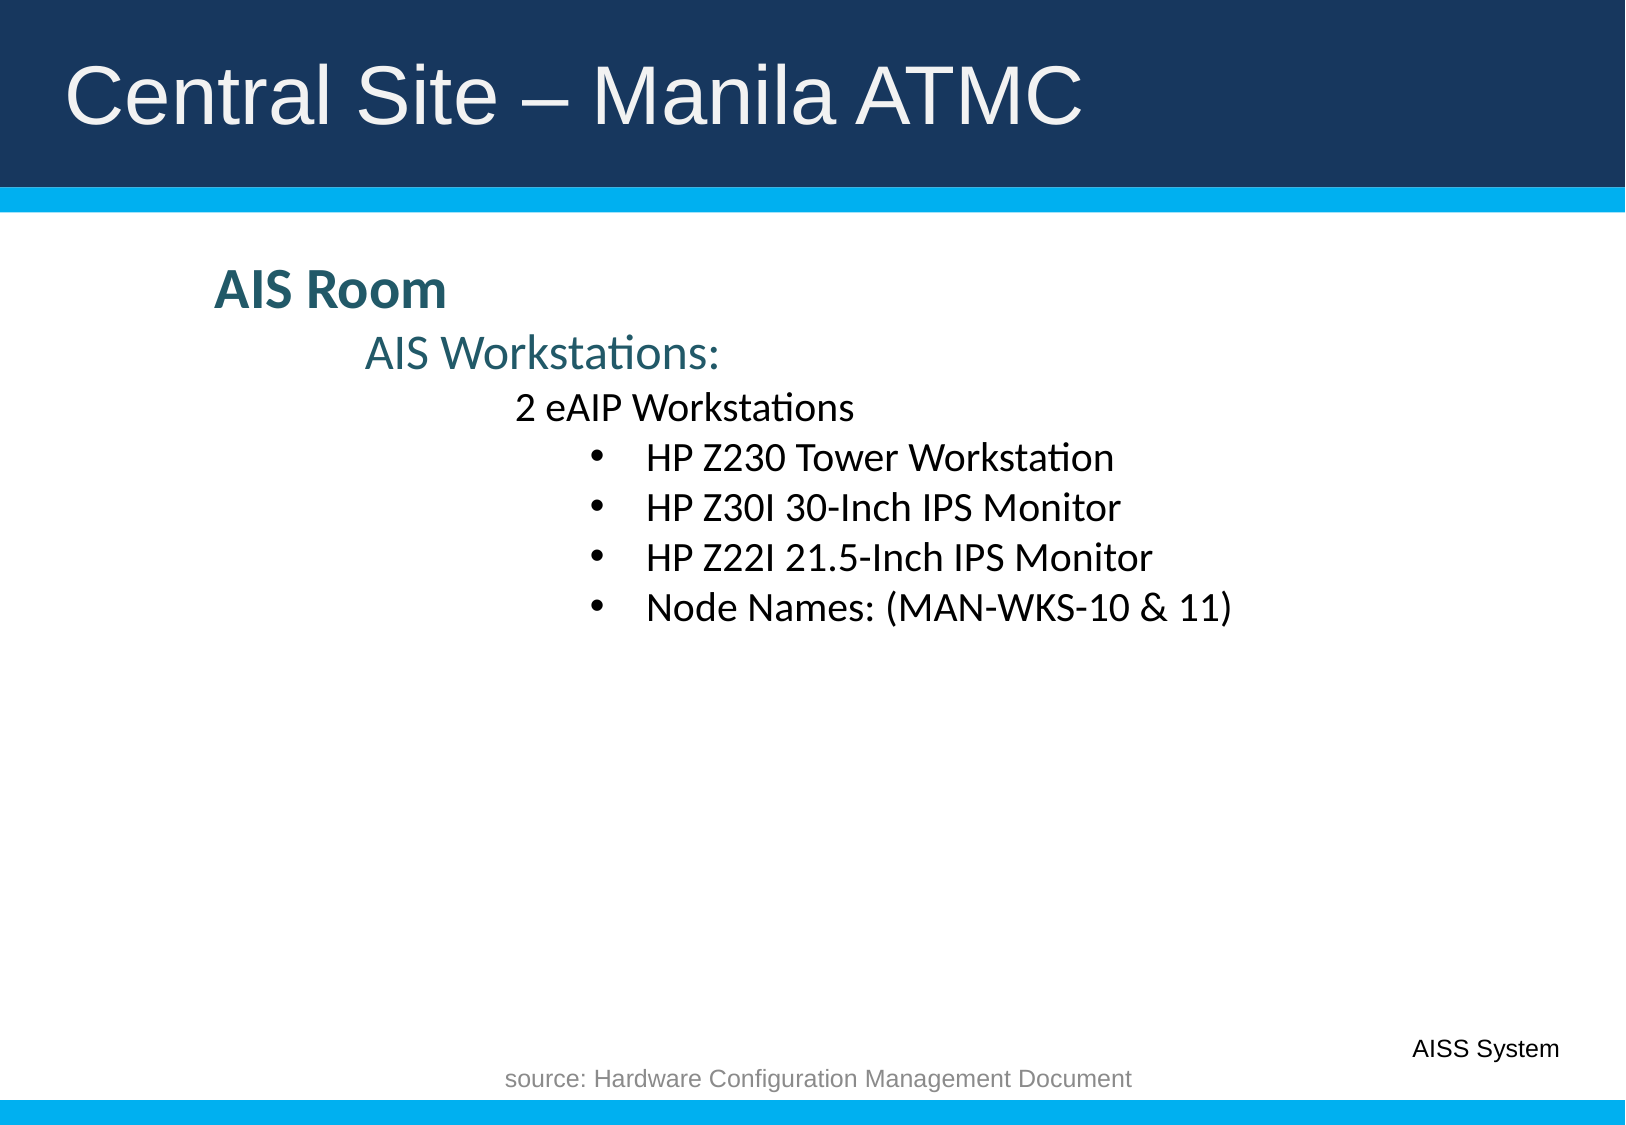

Central Site – Manila ATMC

Title

	AIS Room
		AIS Workstations:
			2 eAIP Workstations
HP Z230 Tower Workstation
HP Z30I 30-Inch IPS Monitor
HP Z22I 21.5-Inch IPS Monitor
Node Names: (MAN-WKS-10 & 11)

AISS System
source: Hardware Configuration Management Document